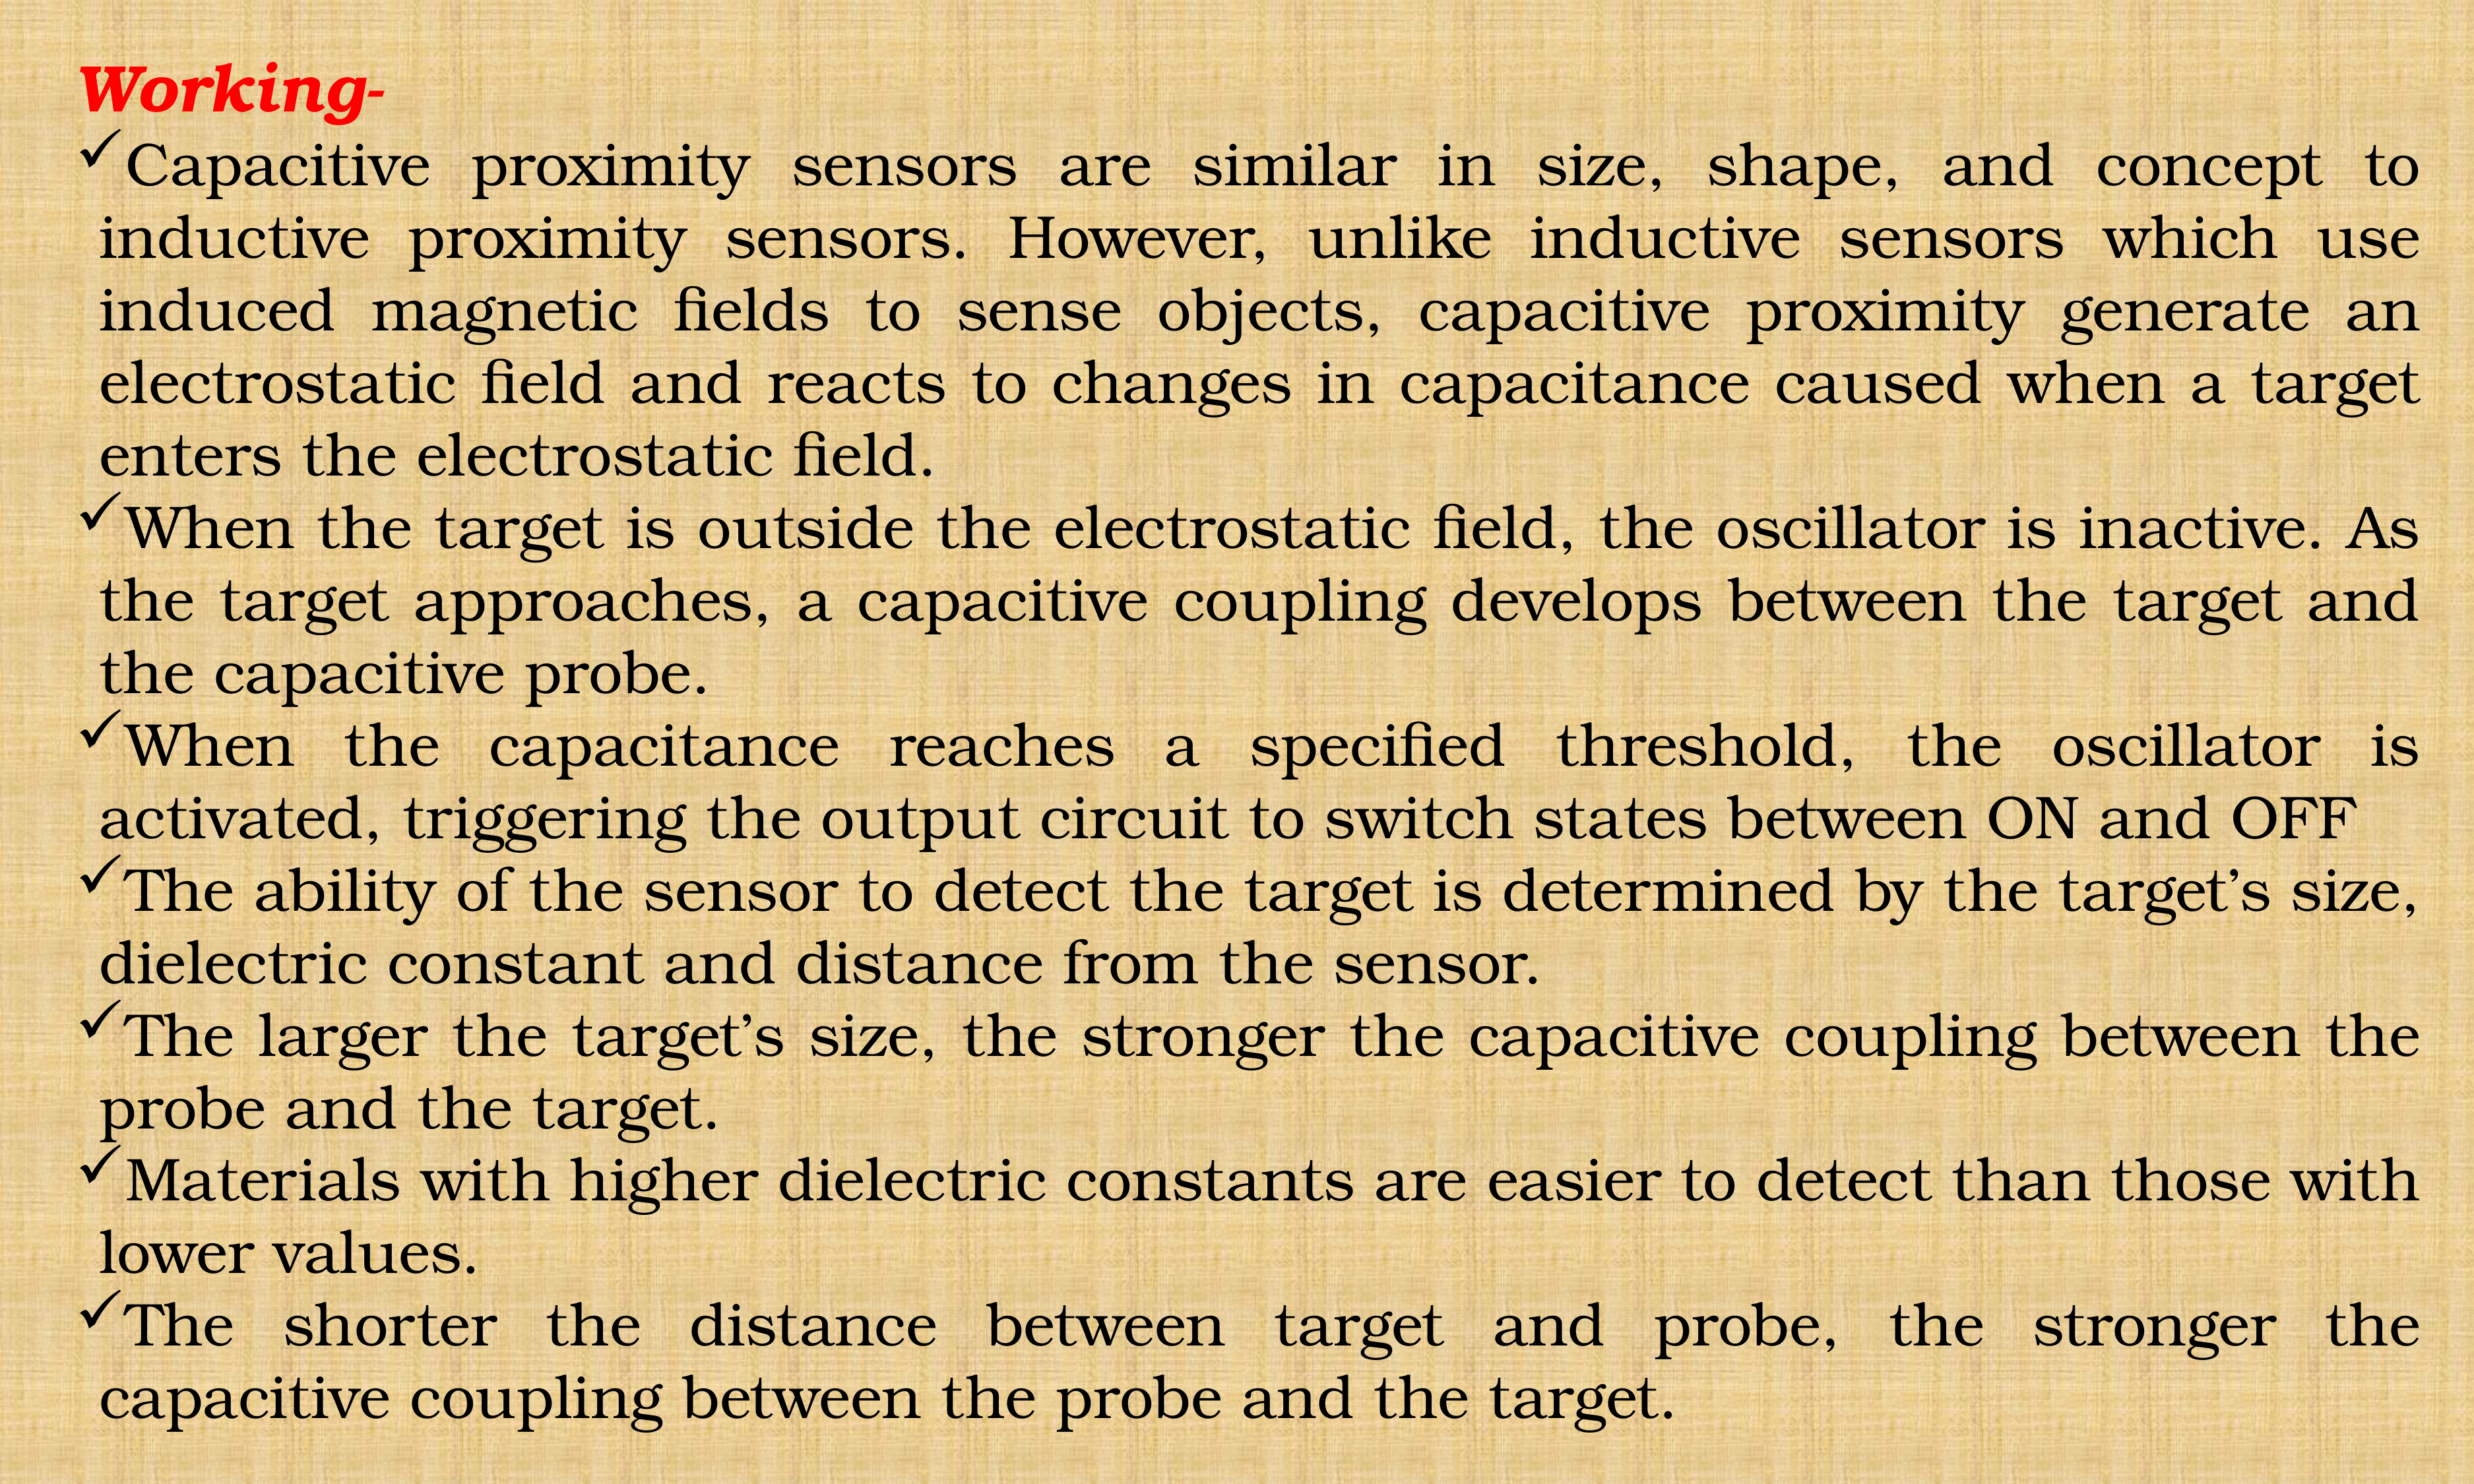

Working-
Capacitive proximity sensors are similar in size, shape, and concept to inductive proximity sensors. However, unlike inductive sensors which use induced magnetic fields to sense objects, capacitive proximity generate an electrostatic field and reacts to changes in capacitance caused when a target enters the electrostatic field.
When the target is outside the electrostatic field, the oscillator is inactive. As the target approaches, a capacitive coupling develops between the target and the capacitive probe.
When the capacitance reaches a specified threshold, the oscillator is activated, triggering the output circuit to switch states between ON and OFF
The ability of the sensor to detect the target is determined by the target’s size, dielectric constant and distance from the sensor.
The larger the target’s size, the stronger the capacitive coupling between the probe and the target.
Materials with higher dielectric constants are easier to detect than those with lower values.
The shorter the distance between target and probe, the stronger the capacitive coupling between the probe and the target.